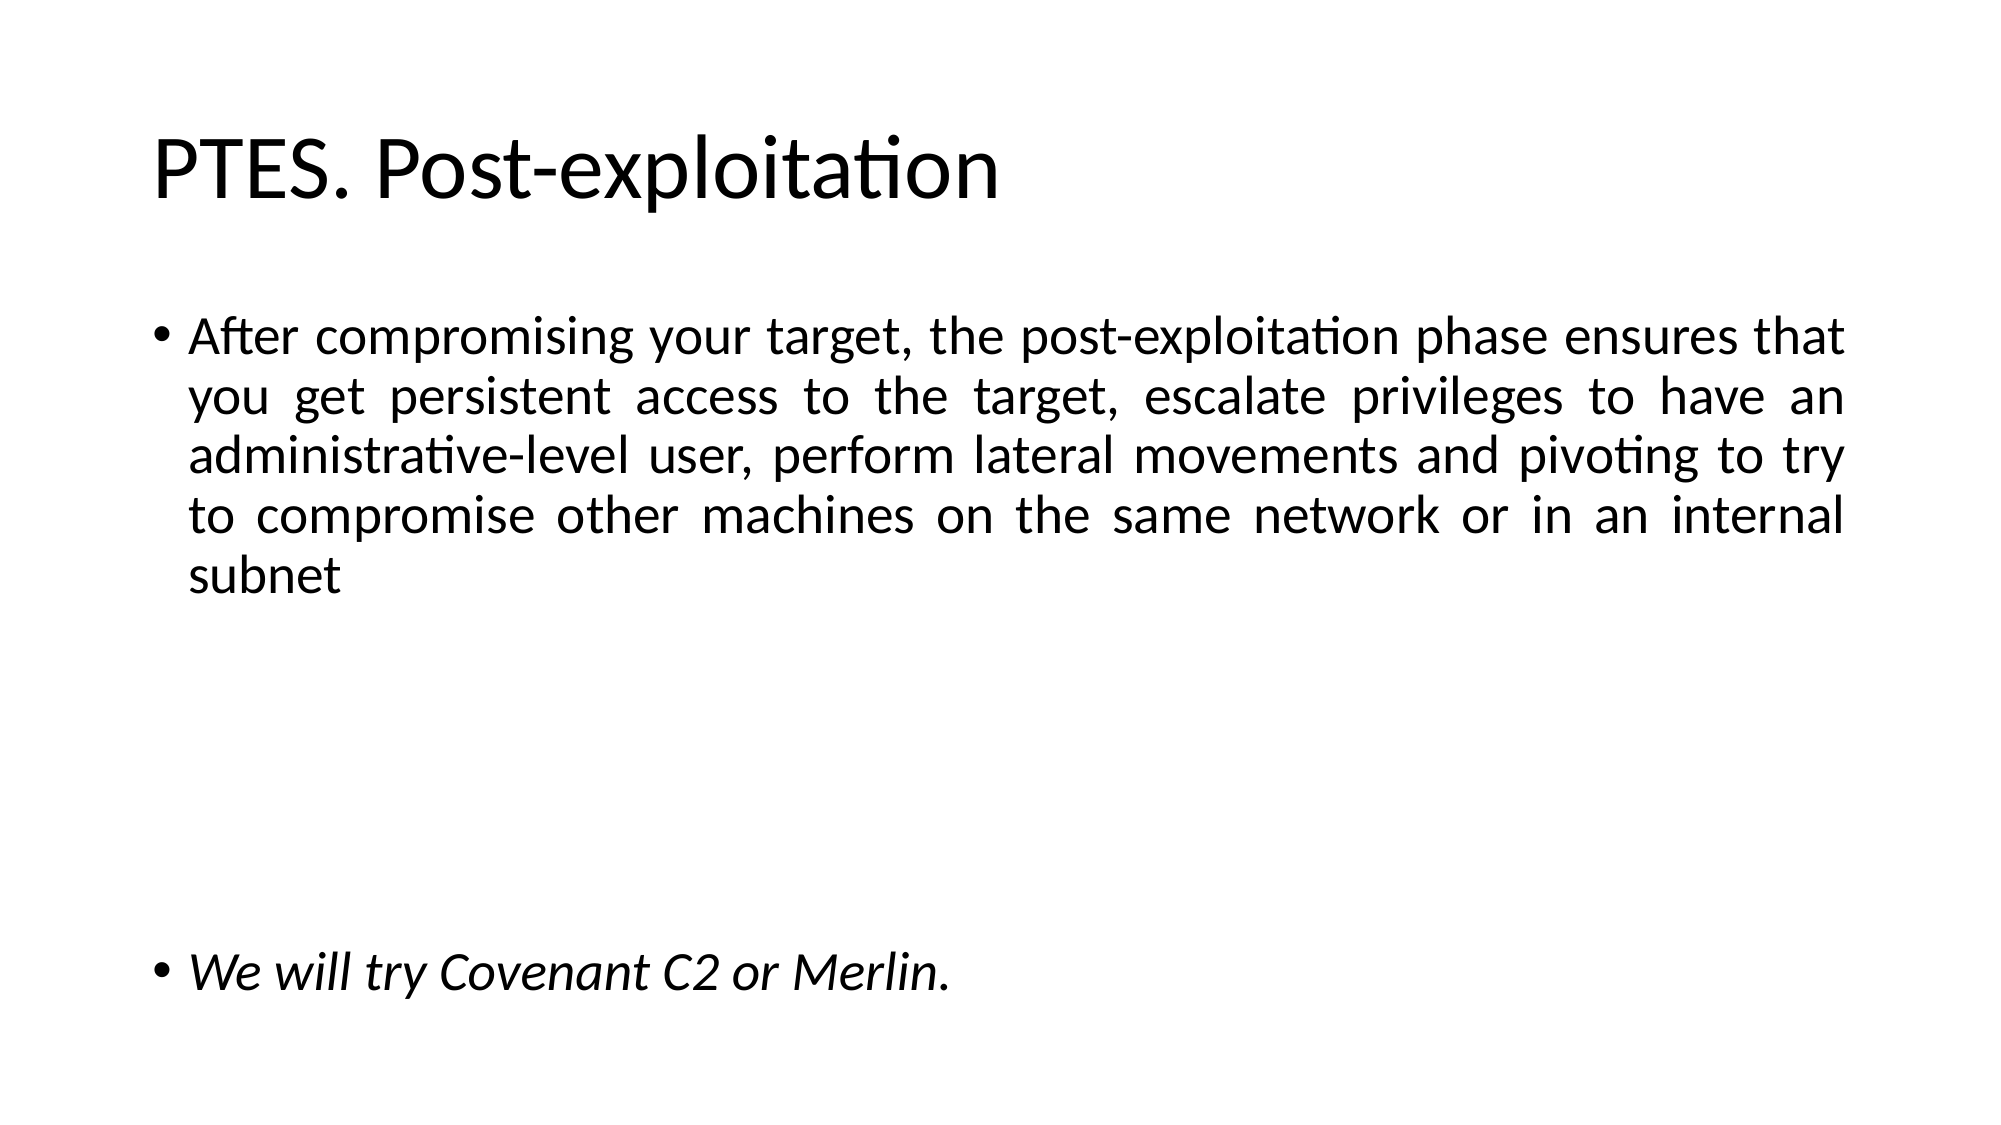

# PTES. Post-exploitation
After compromising your target, the post-exploitation phase ensures that you get persistent access to the target, escalate privileges to have an administrative-level user, perform lateral movements and pivoting to try to compromise other machines on the same network or in an internal subnet

We will try Covenant C2 or Merlin.